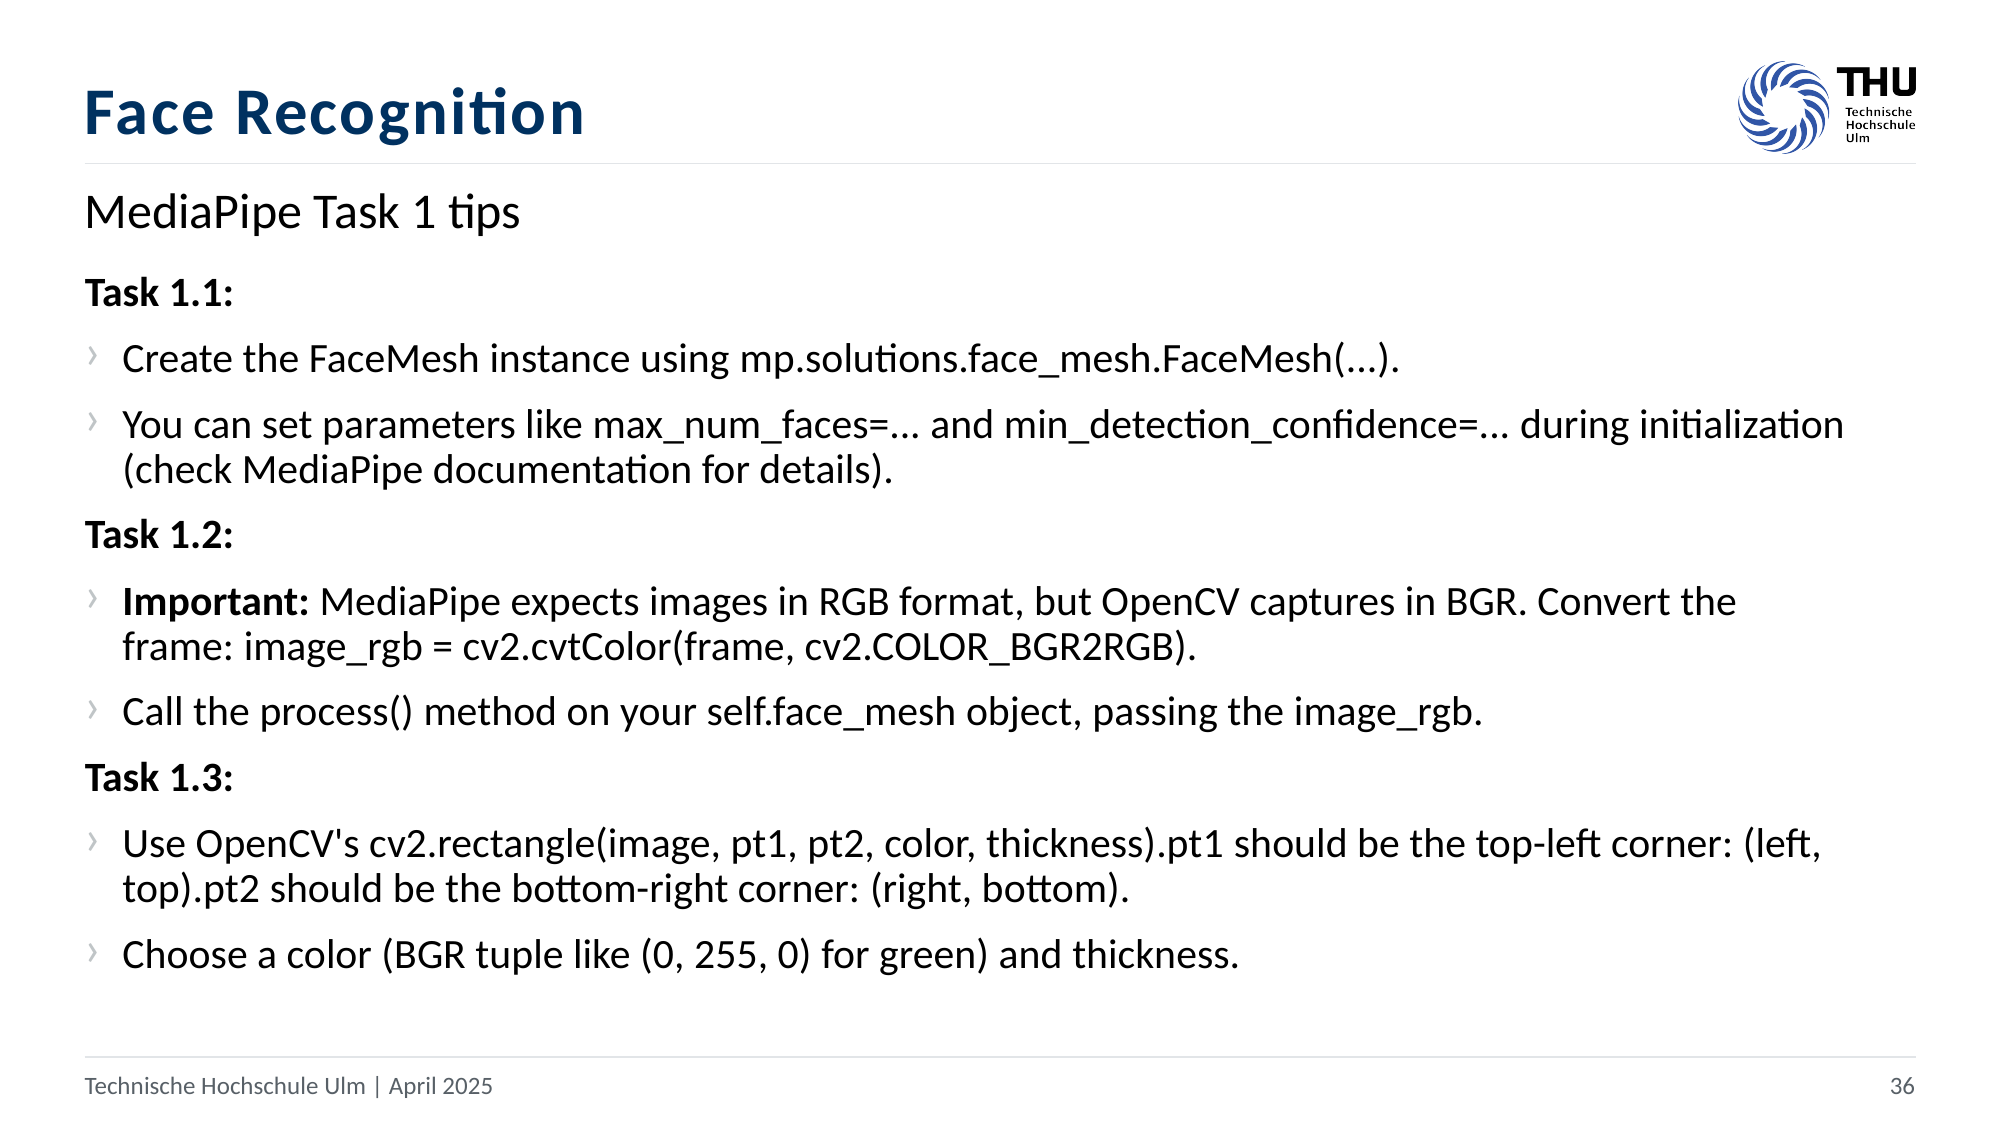

# Face Recognition
MediaPipe Task 1 tips
Task 1.1:
Create the FaceMesh instance using mp.solutions.face_mesh.FaceMesh(...).
You can set parameters like max_num_faces=... and min_detection_confidence=... during initialization (check MediaPipe documentation for details).
Task 1.2:
Important: MediaPipe expects images in RGB format, but OpenCV captures in BGR. Convert the frame: image_rgb = cv2.cvtColor(frame, cv2.COLOR_BGR2RGB).
Call the process() method on your self.face_mesh object, passing the image_rgb.
Task 1.3:
Use OpenCV's cv2.rectangle(image, pt1, pt2, color, thickness).pt1 should be the top-left corner: (left, top).pt2 should be the bottom-right corner: (right, bottom).
Choose a color (BGR tuple like (0, 255, 0) for green) and thickness.
Technische Hochschule Ulm | April 2025